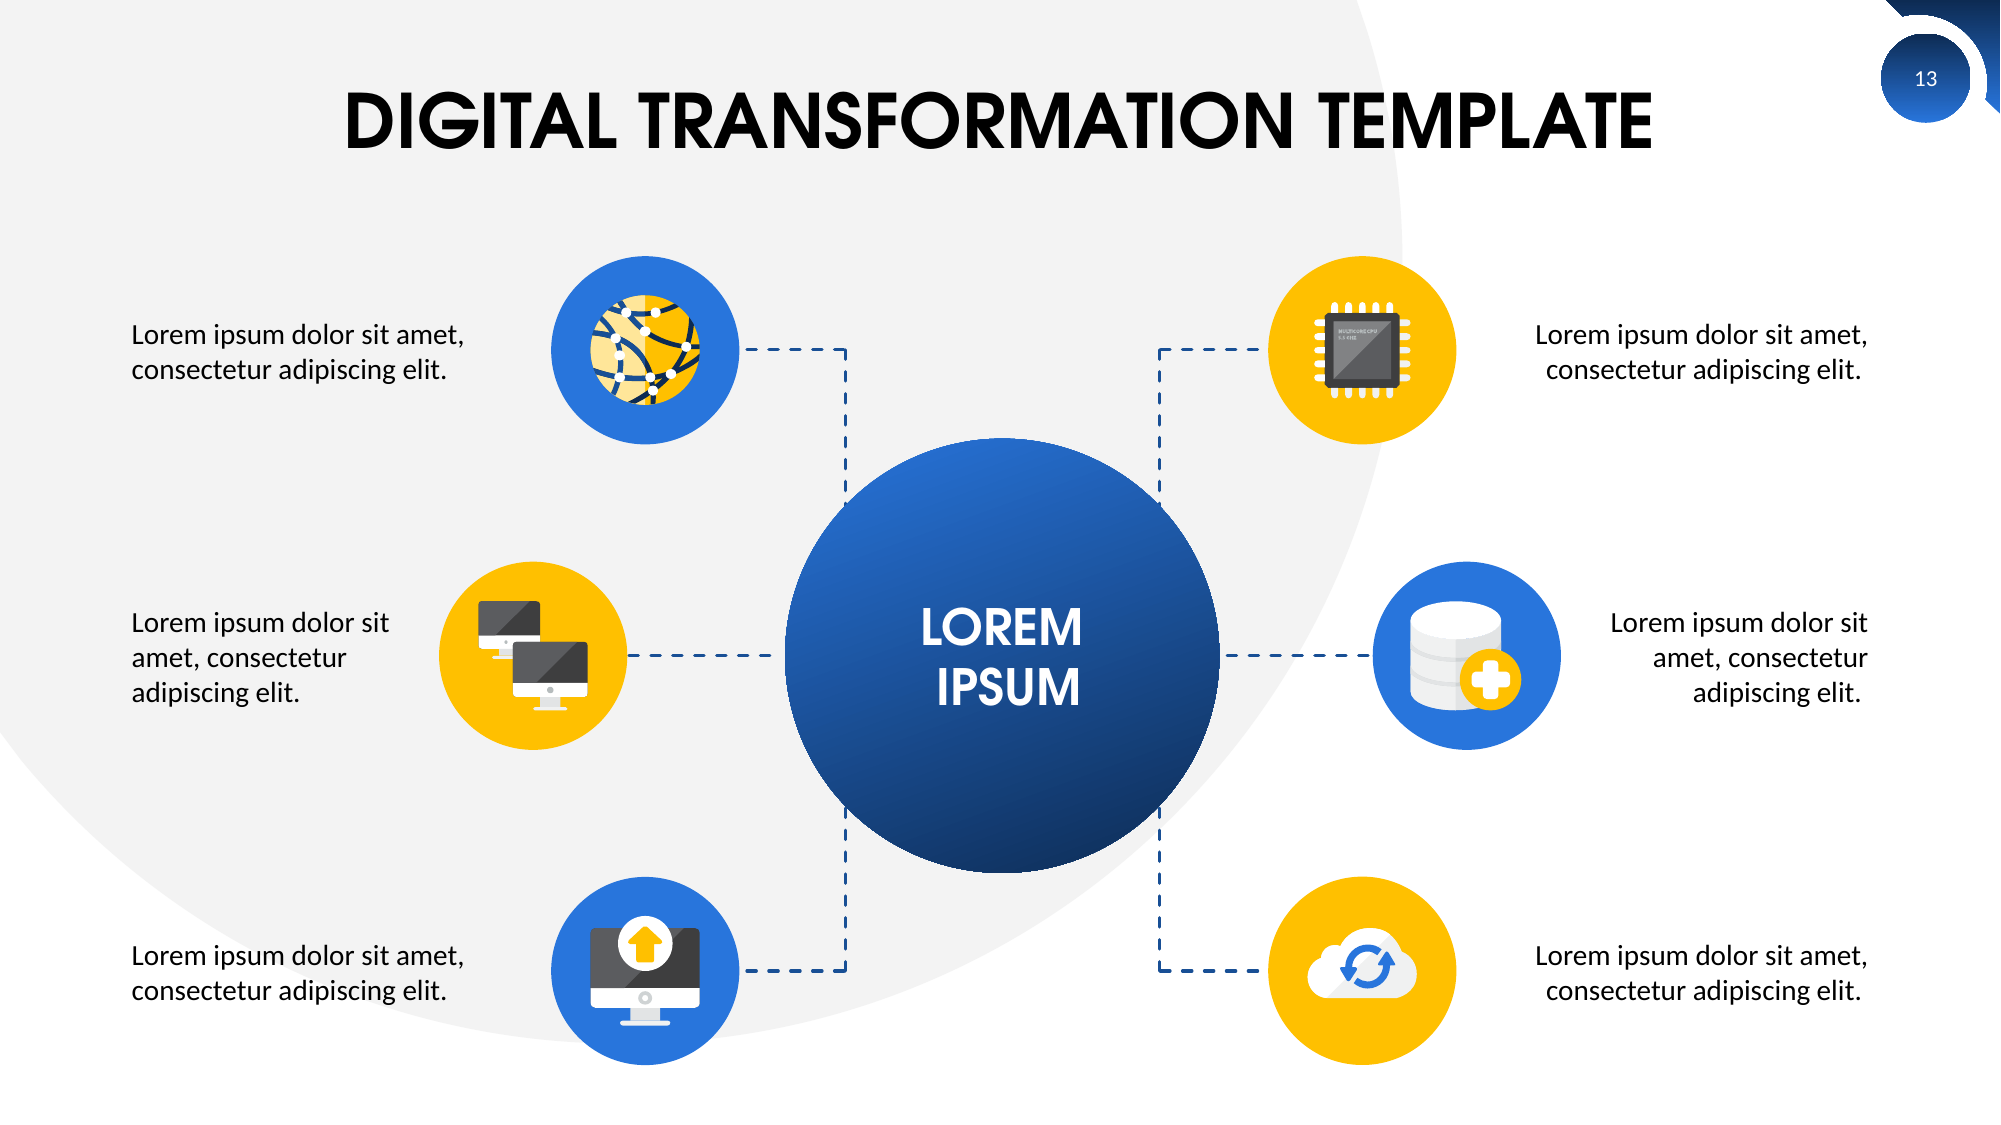

13
# DIGITAL TRANSFORMATION TEMPLATE

Lorem ipsum dolor sit amet, consectetur adipiscing elit.
Lorem ipsum dolor sit amet, consectetur adipiscing elit.
LOREM
 IPSUM

Lorem ipsum dolor sit amet, consectetur adipiscing elit.
Lorem ipsum dolor sit amet, consectetur adipiscing elit.

Lorem ipsum dolor sit amet, consectetur adipiscing elit.
Lorem ipsum dolor sit amet, consectetur adipiscing elit.